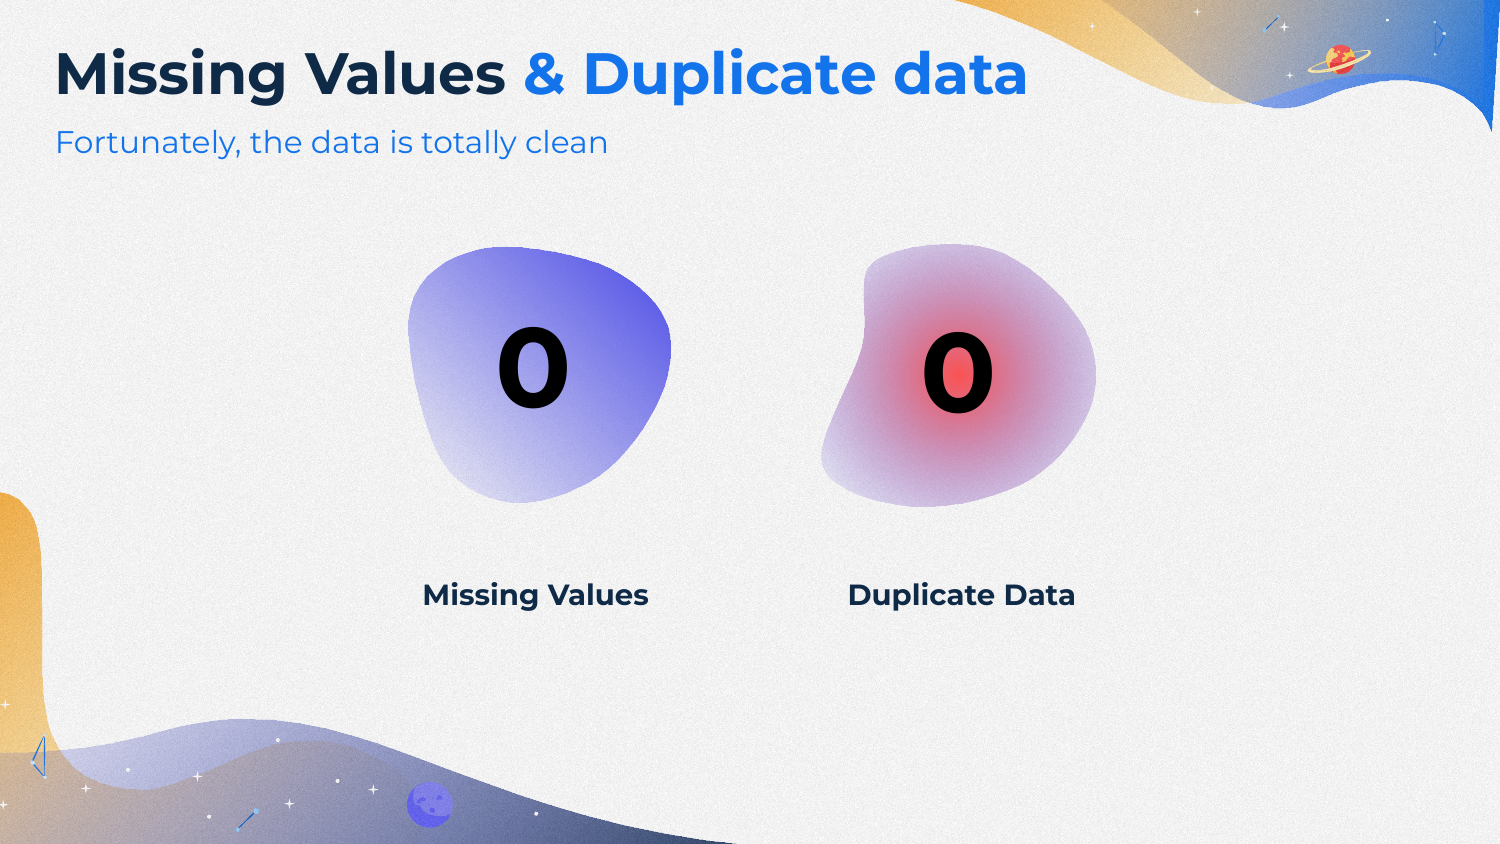

Missing Values & Duplicate data
Fortunately, the data is totally clean

0
0
Missing Values
Duplicate Data